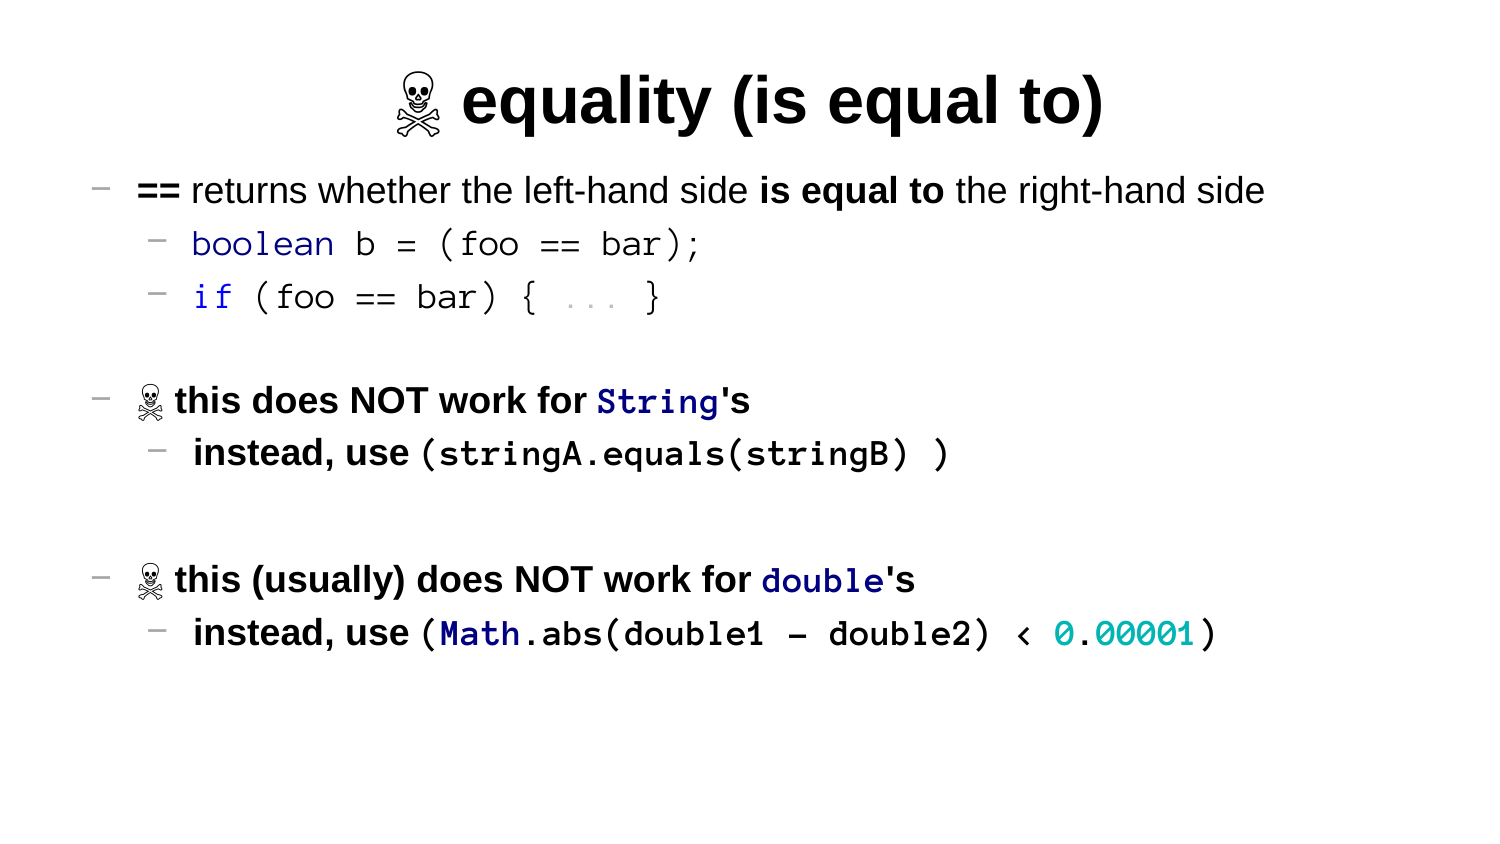

# ☠ equality (is equal to)
== returns whether the left-hand side is equal to the right-hand side
boolean b = (foo == bar);
if (foo == bar) { ... }

☠ this does NOT work for String's
instead, use (stringA.equals(stringB) )

☠ this (usually) does NOT work for double's
instead, use (Math.abs(double1 - double2) < 0.00001)